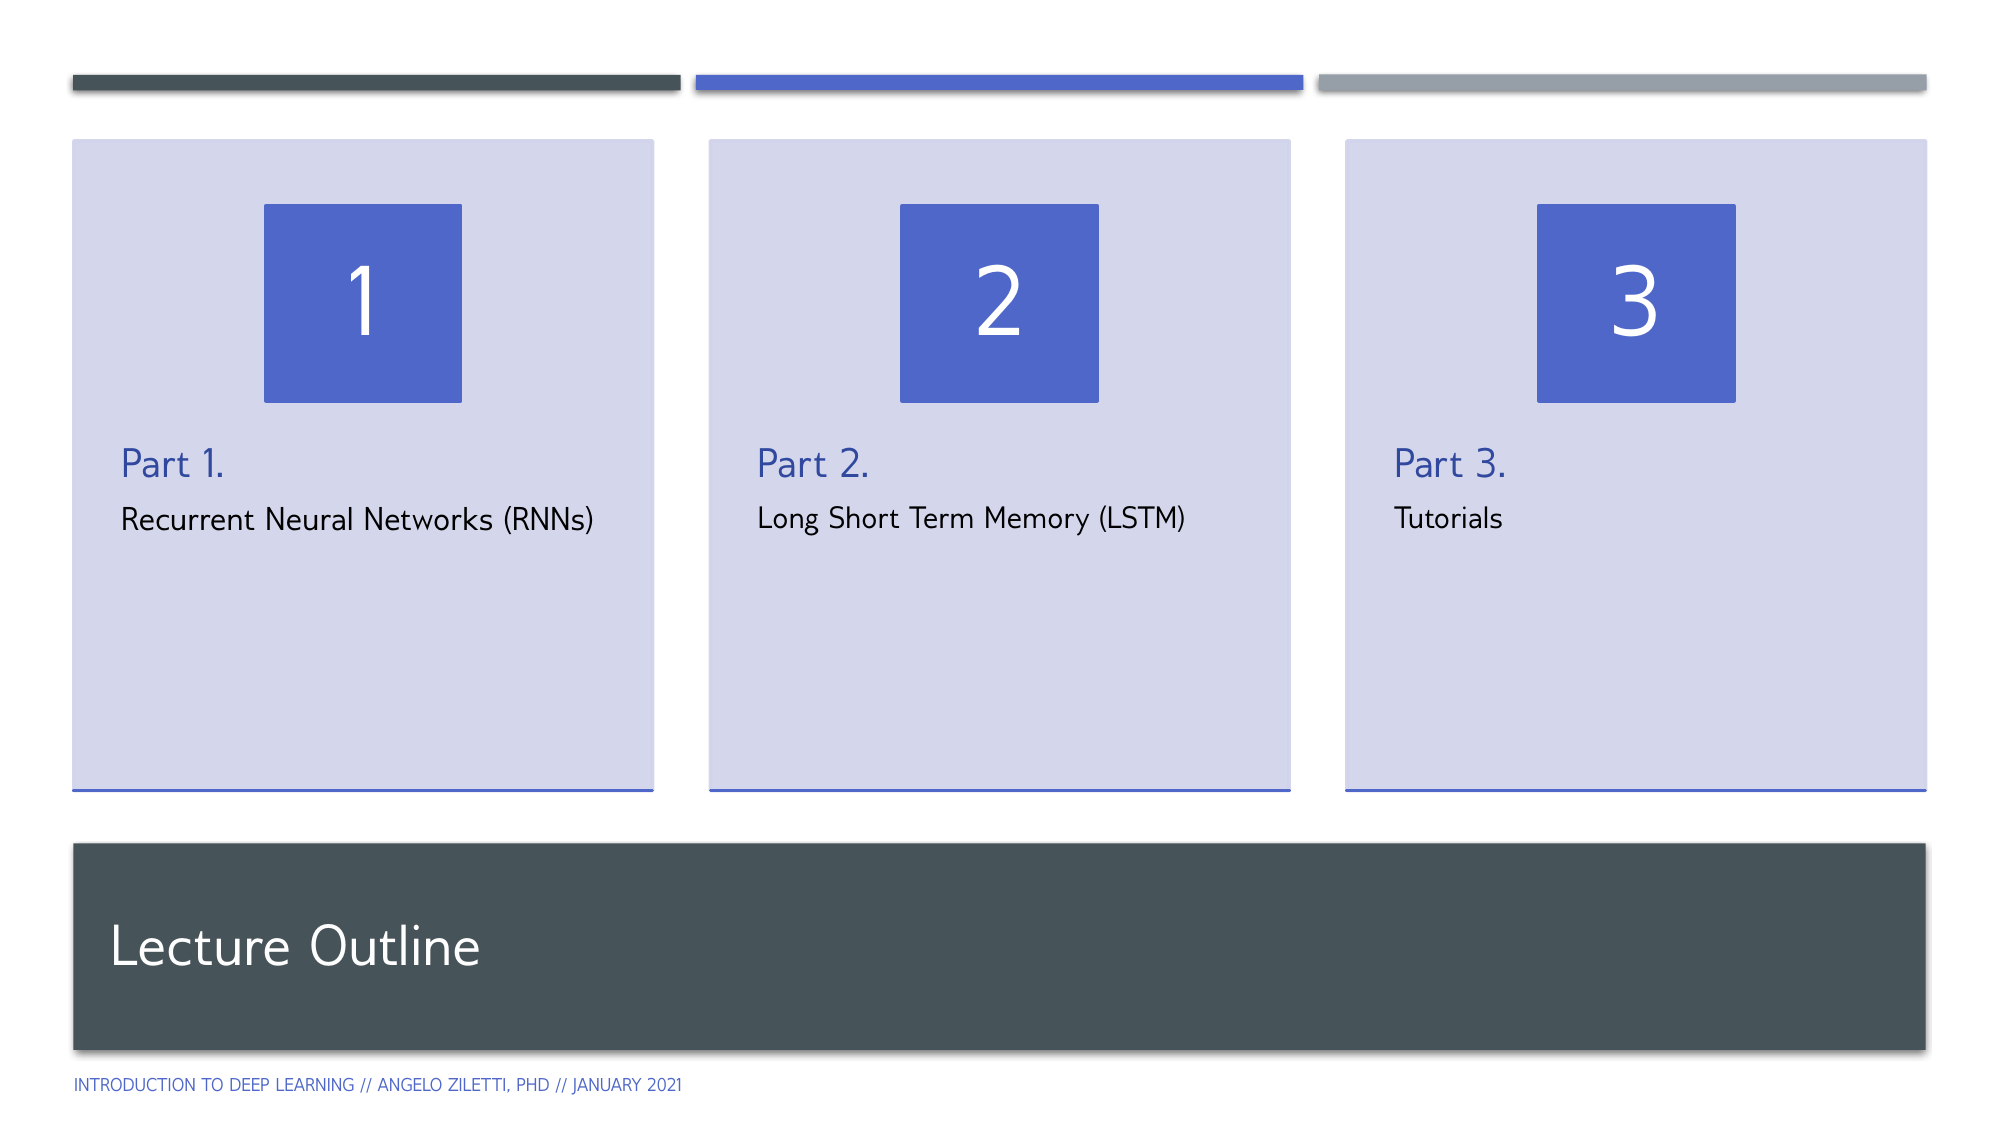

Part 1.
Recurrent Neural Networks (RNNs)
1
Part 2.
Long Short Term Memory (LSTM)
2
Part 3.
Tutorials
3

# Lecture Outline
Introduction to Deep Learning // Angelo Ziletti, PhD // January 2021
2